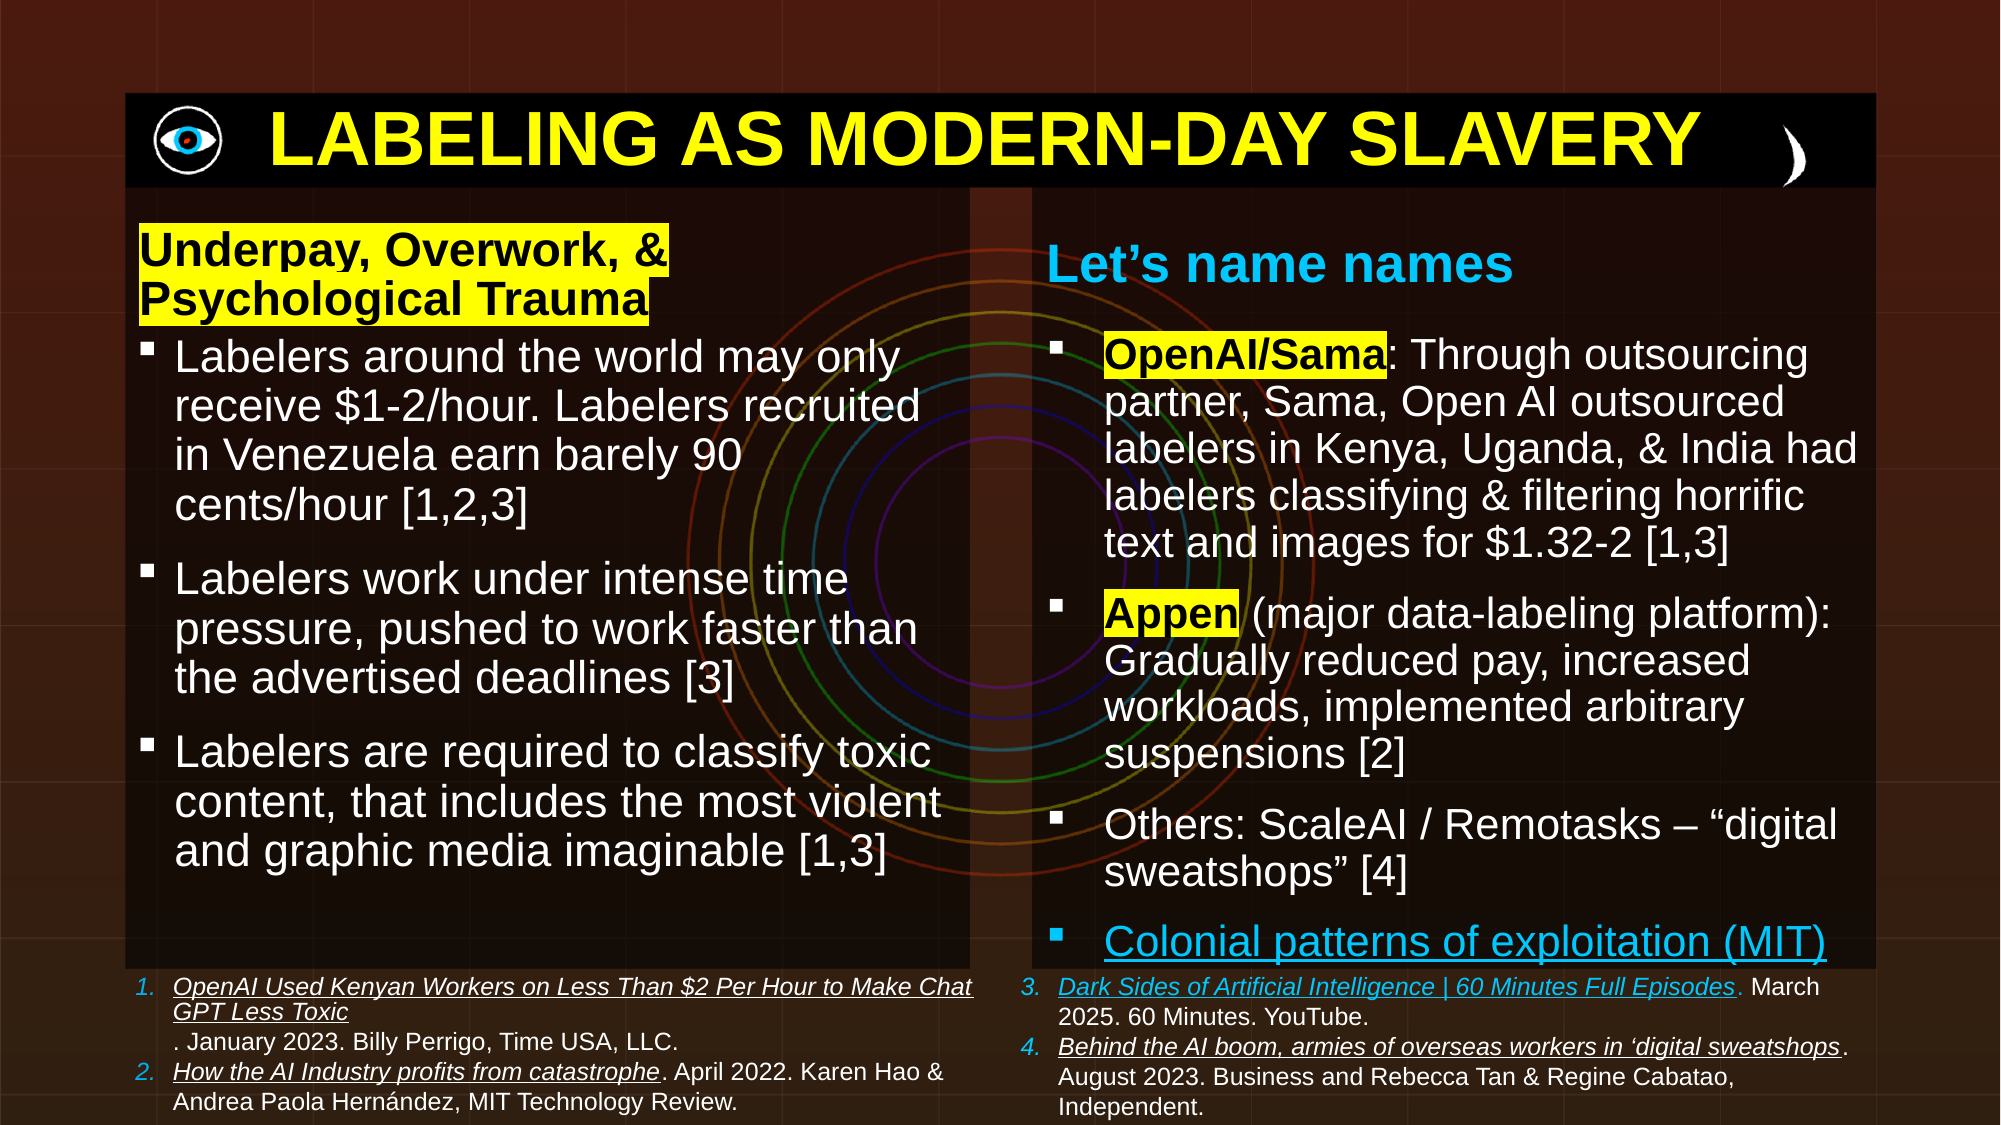

# LABELING AS MODERN-DAY SLAVERY
Underpay, Overwork, & Psychological Trauma
Let’s name names
Labelers around the world may only receive $1-2/hour. Labelers recruited in Venezuela earn barely 90 cents/hour [1,2,3]
Labelers work under intense time pressure, pushed to work faster than the advertised deadlines [3]
Labelers are required to classify toxic content, that includes the most violent and graphic media imaginable [1,3]
OpenAI/Sama: Through outsourcing partner, Sama, Open AI outsourced labelers in Kenya, Uganda, & India had labelers classifying & filtering horrific text and images for $1.32-2 [1,3]
Appen (major data-labeling platform): Gradually reduced pay, increased workloads, implemented arbitrary suspensions [2]
Others: ScaleAI / Remotasks – “digital sweatshops” [4]
Colonial patterns of exploitation (MIT)
OpenAI Used Kenyan Workers on Less Than $2 Per Hour to Make ChatGPT Less Toxic. January 2023. Billy Perrigo, Time USA, LLC.
How the AI Industry profits from catastrophe. April 2022. Karen Hao & Andrea Paola Hernández, MIT Technology Review.
Dark Sides of Artificial Intelligence | 60 Minutes Full Episodes. March 2025. 60 Minutes. YouTube.
Behind the AI boom, armies of overseas workers in ‘digital sweatshops. August 2023. Business and Rebecca Tan & Regine Cabatao, Independent.